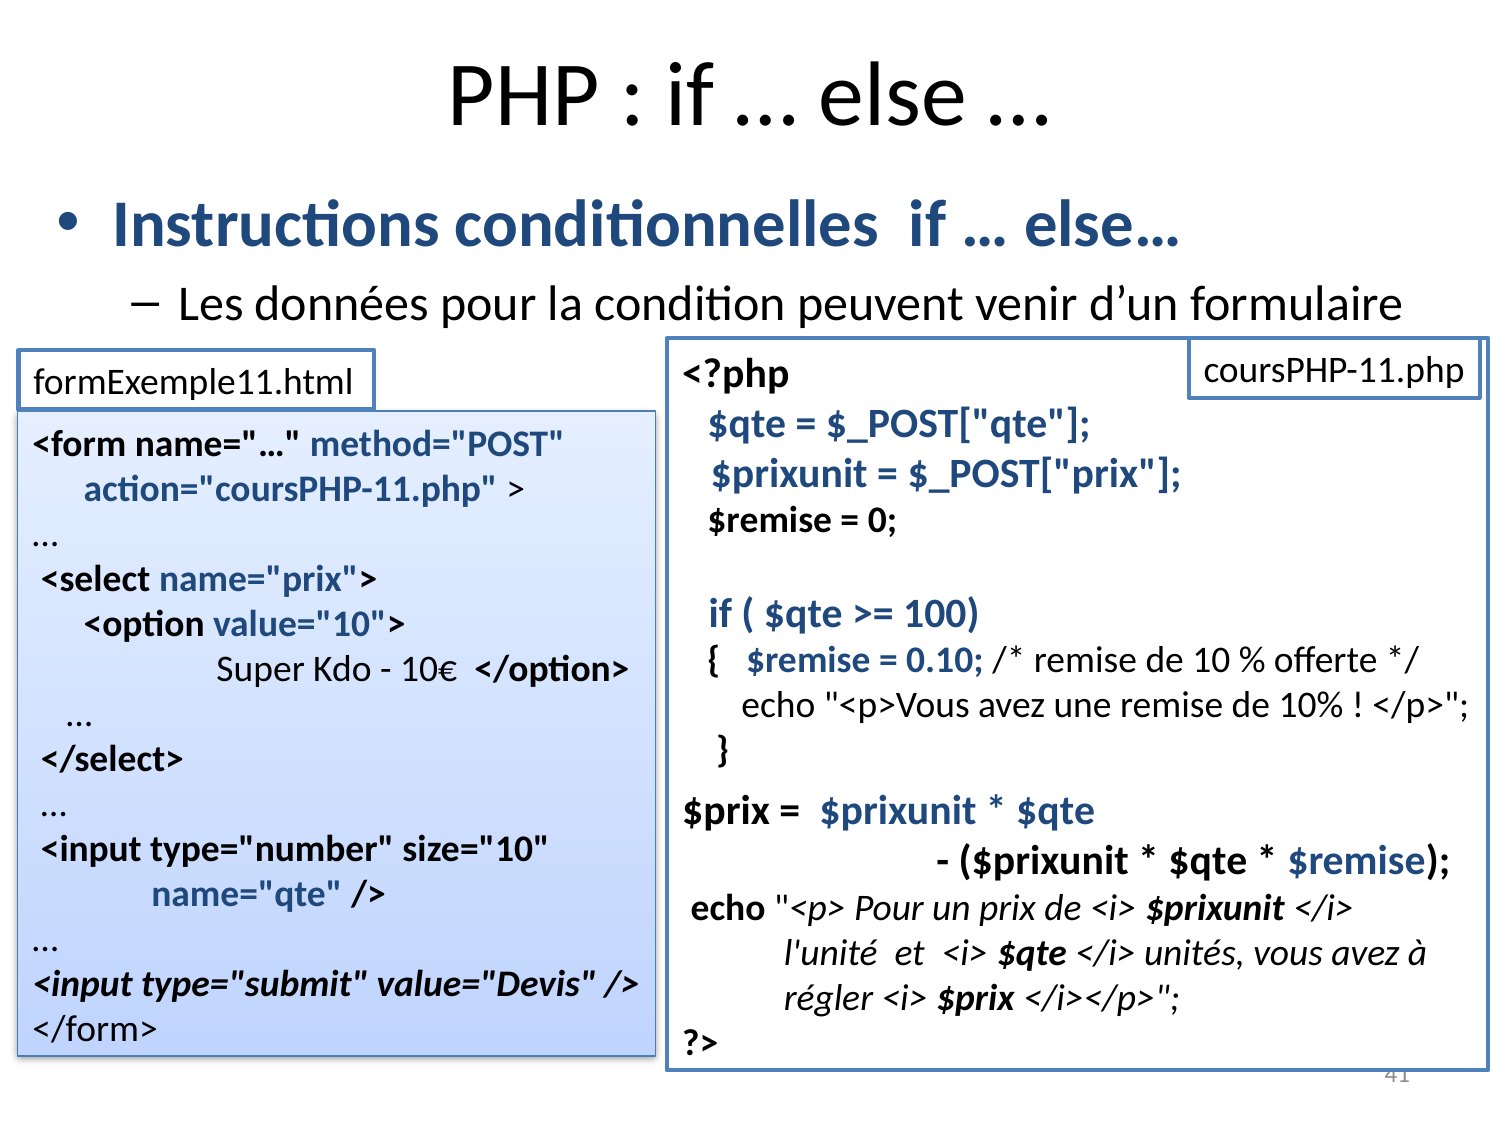

# PHP : if … else …
Instructions conditionnelles  if … else…
Les données pour la condition peuvent venir d’un formulaire
<?php
   $qte = $_POST["qte"];
   $prixunit = $_POST["prix"];
   $remise = 0;

   if ( $qte >= 100)
   {   $remise = 0.10; /* remise de 10 % offerte */
       echo "<p>Vous avez une remise de 10% ! </p>";
    }
$prix =  $prixunit * $qte
	           - ($prixunit * $qte * $remise);
 echo "<p> Pour un prix de <i> $prixunit </i>
            l'unité  et  <i> $qte </i> unités, vous avez à
            régler <i> $prix </i></p>";
?>
coursPHP-11.php
formExemple11.html
<form name="…" method="POST"
      action="coursPHP-11.php" >
…
 <select name="prix">
      <option value="10">
	    Super Kdo - 10€  </option>
    …
 </select>
 …
 <input type="number" size="10"
              name="qte" />
…
<input type="submit" value="Devis" />
</form>
41